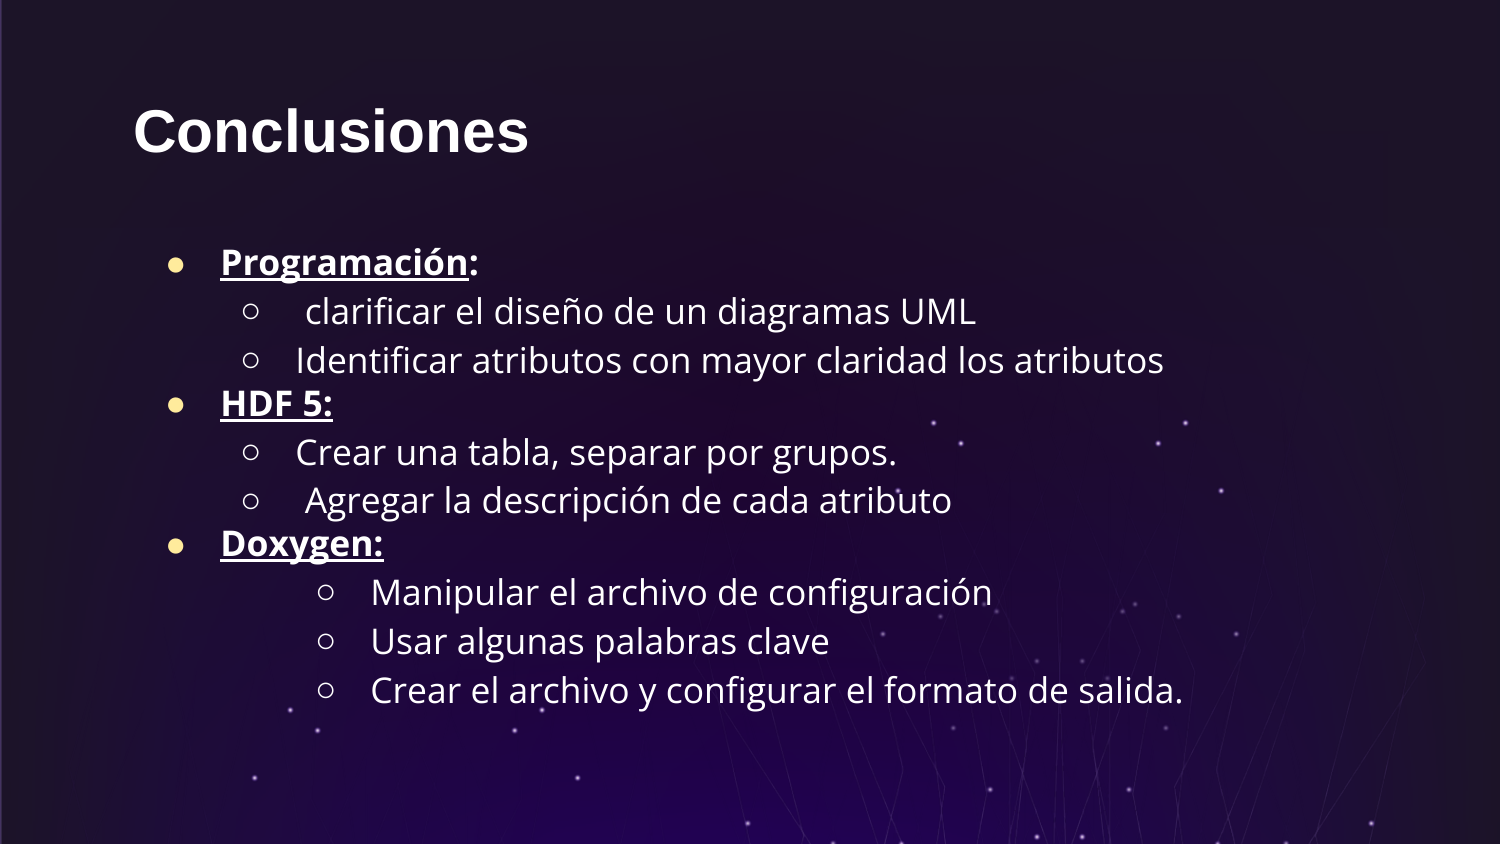

# Conclusiones
Programación:
 clarificar el diseño de un diagramas UML
Identificar atributos con mayor claridad los atributos
HDF 5:
Crear una tabla, separar por grupos.
 Agregar la descripción de cada atributo
Doxygen:
Manipular el archivo de configuración
Usar algunas palabras clave
Crear el archivo y configurar el formato de salida.